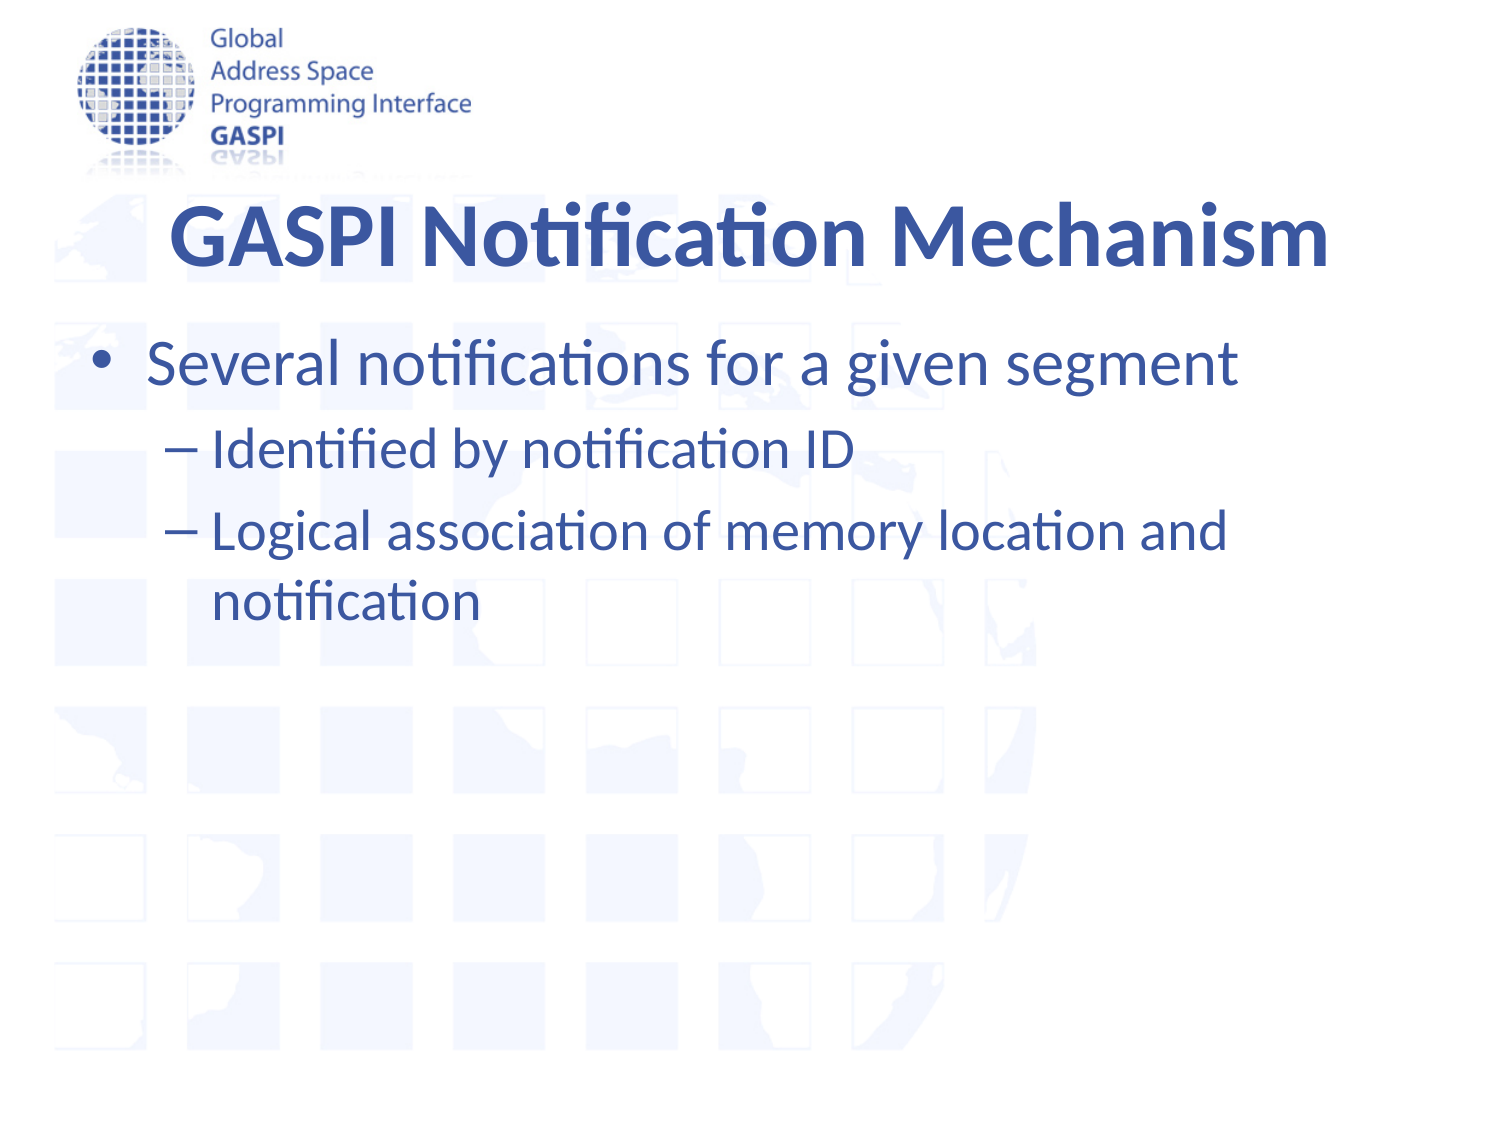

# GASPI Notification Mechanism
Several notifications for a given segment
Identified by notification ID
Logical association of memory location and notification